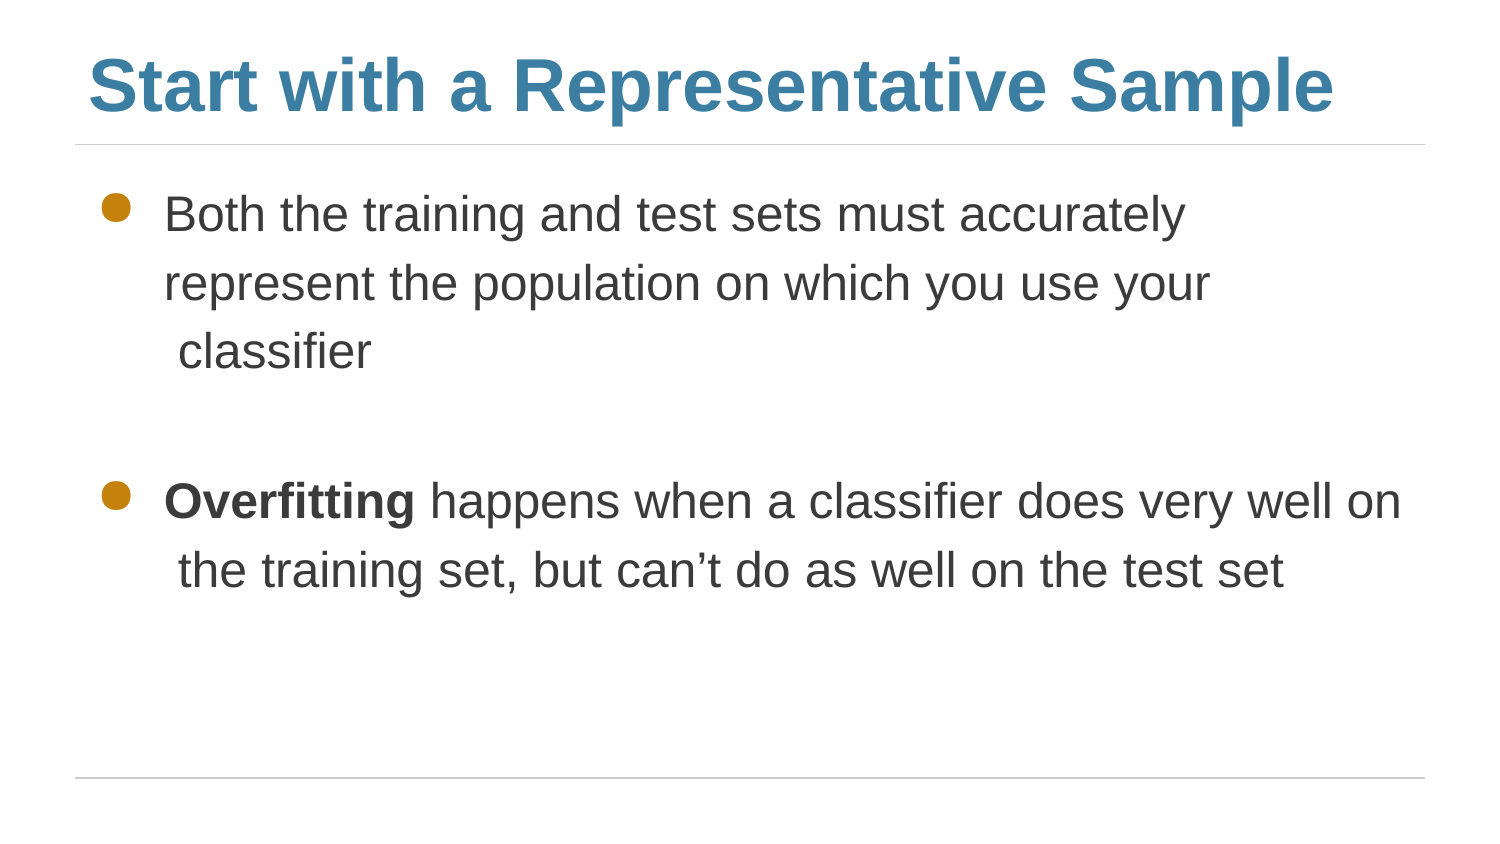

# Start with a Representative Sample
Both the training and test sets must accurately  represent the population on which you use your  classifier

Overfitting happens when a classifier does very well on  the training set, but can’t do as well on the test set